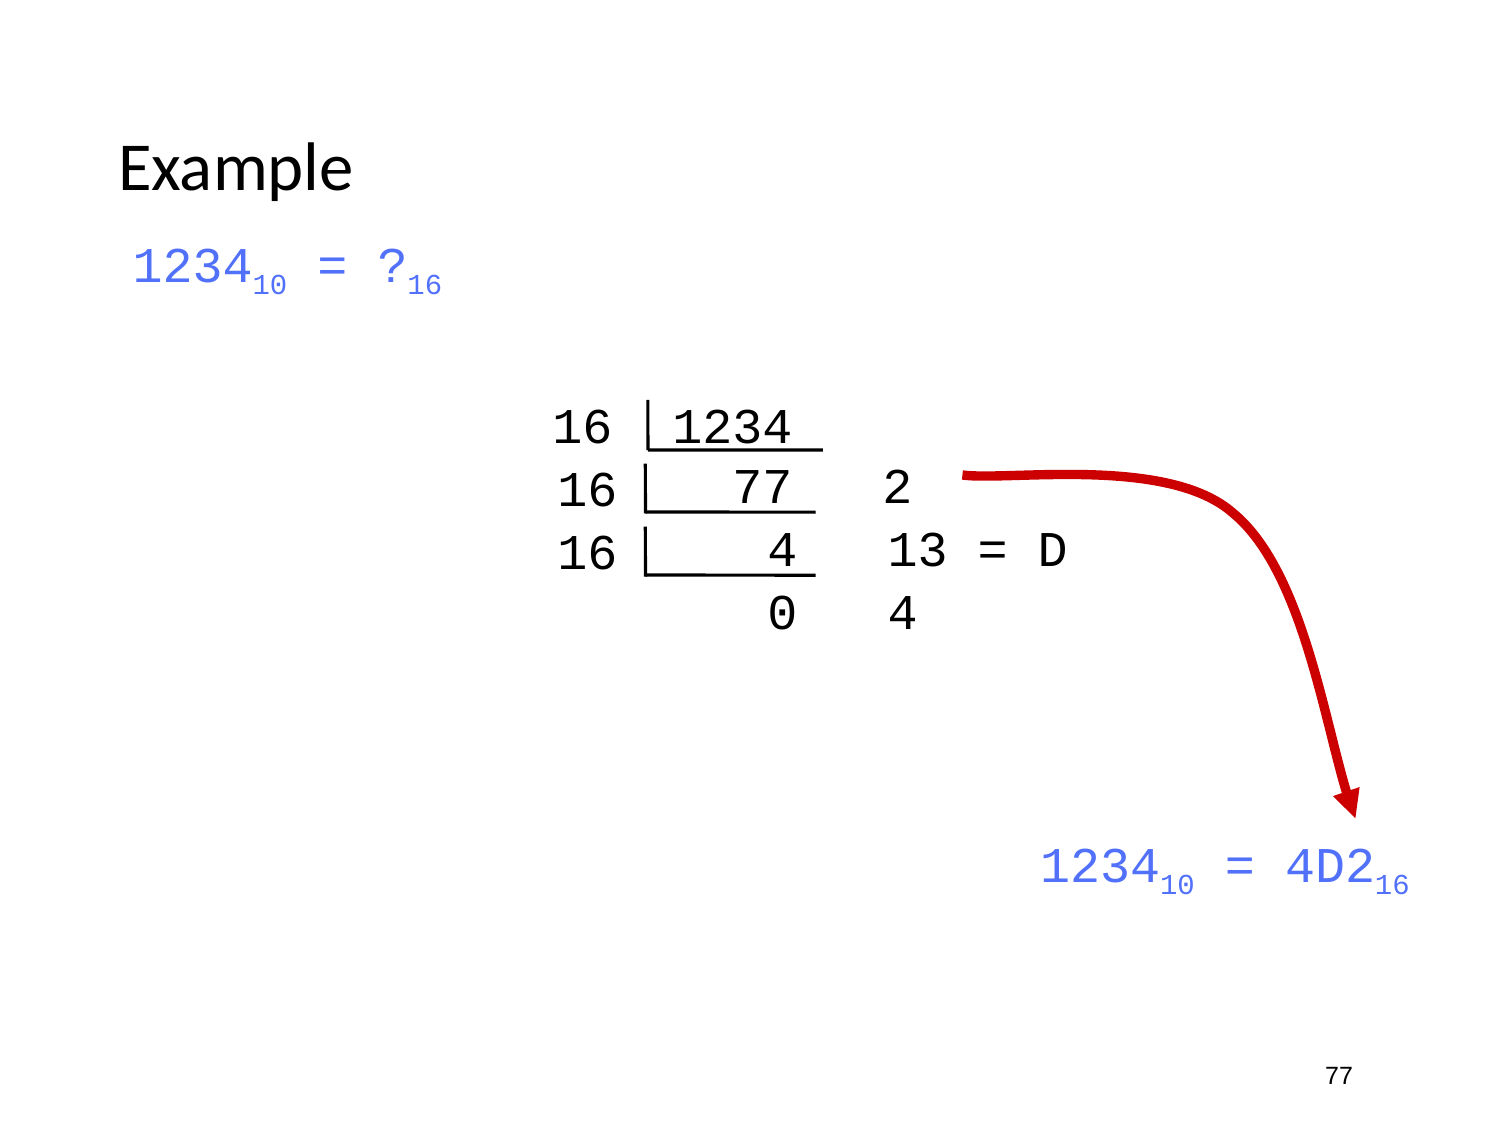

# Example
123410 = ?16
16  1234
      77   2

16
       4   13 = D

16
       0   4

123410 = 4D216